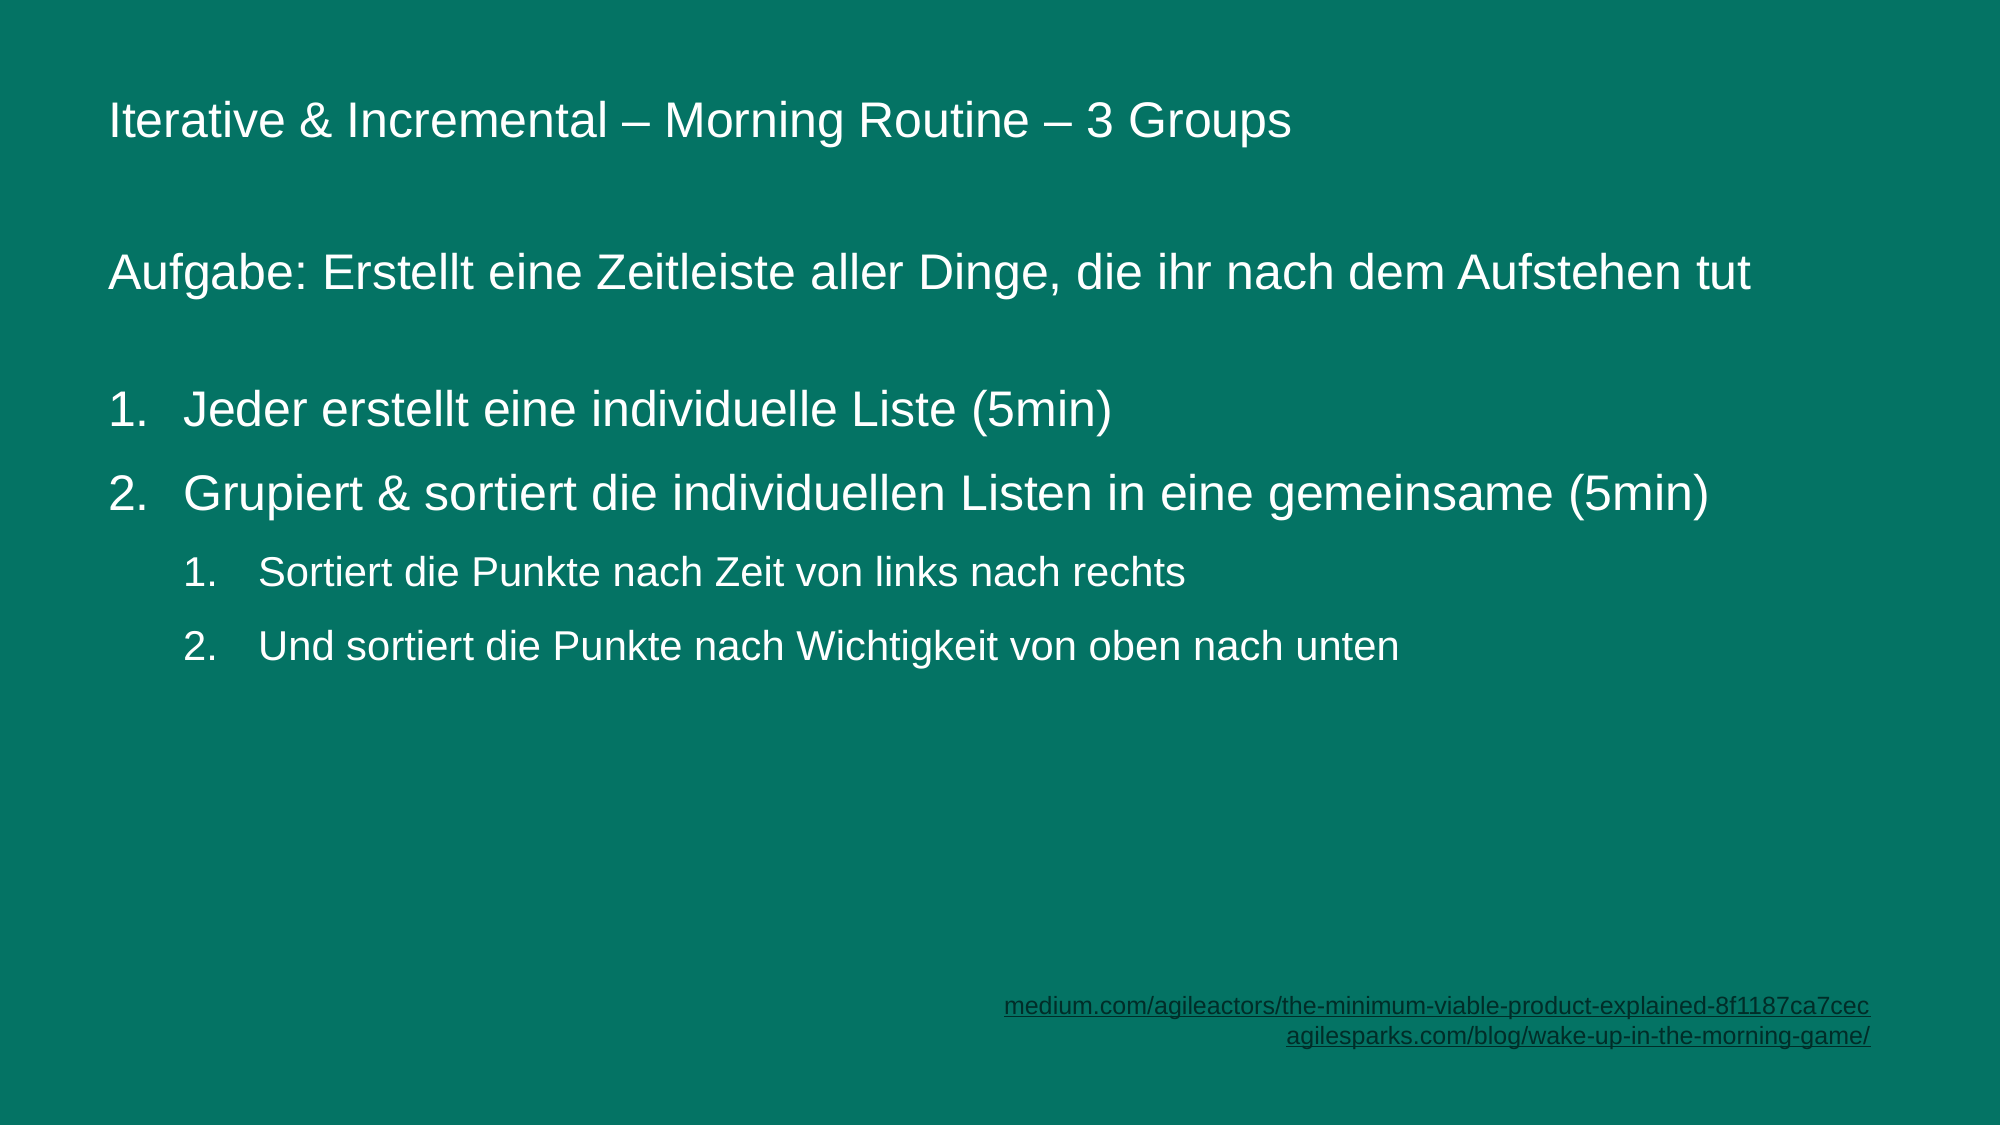

# Iterative & Incremental – Morning Routine – 3 Groups
Aufgabe: Erstellt eine Zeitleiste aller Dinge, die ihr nach dem Aufstehen tut

Jeder erstellt eine individuelle Liste (5min)
Grupiert & sortiert die individuellen Listen in eine gemeinsame (5min)
Sortiert die Punkte nach Zeit von links nach rechts
Und sortiert die Punkte nach Wichtigkeit von oben nach unten

medium.com/agileactors/the-minimum-viable-product-explained-8f1187ca7cec
agilesparks.com/blog/wake-up-in-the-morning-game/